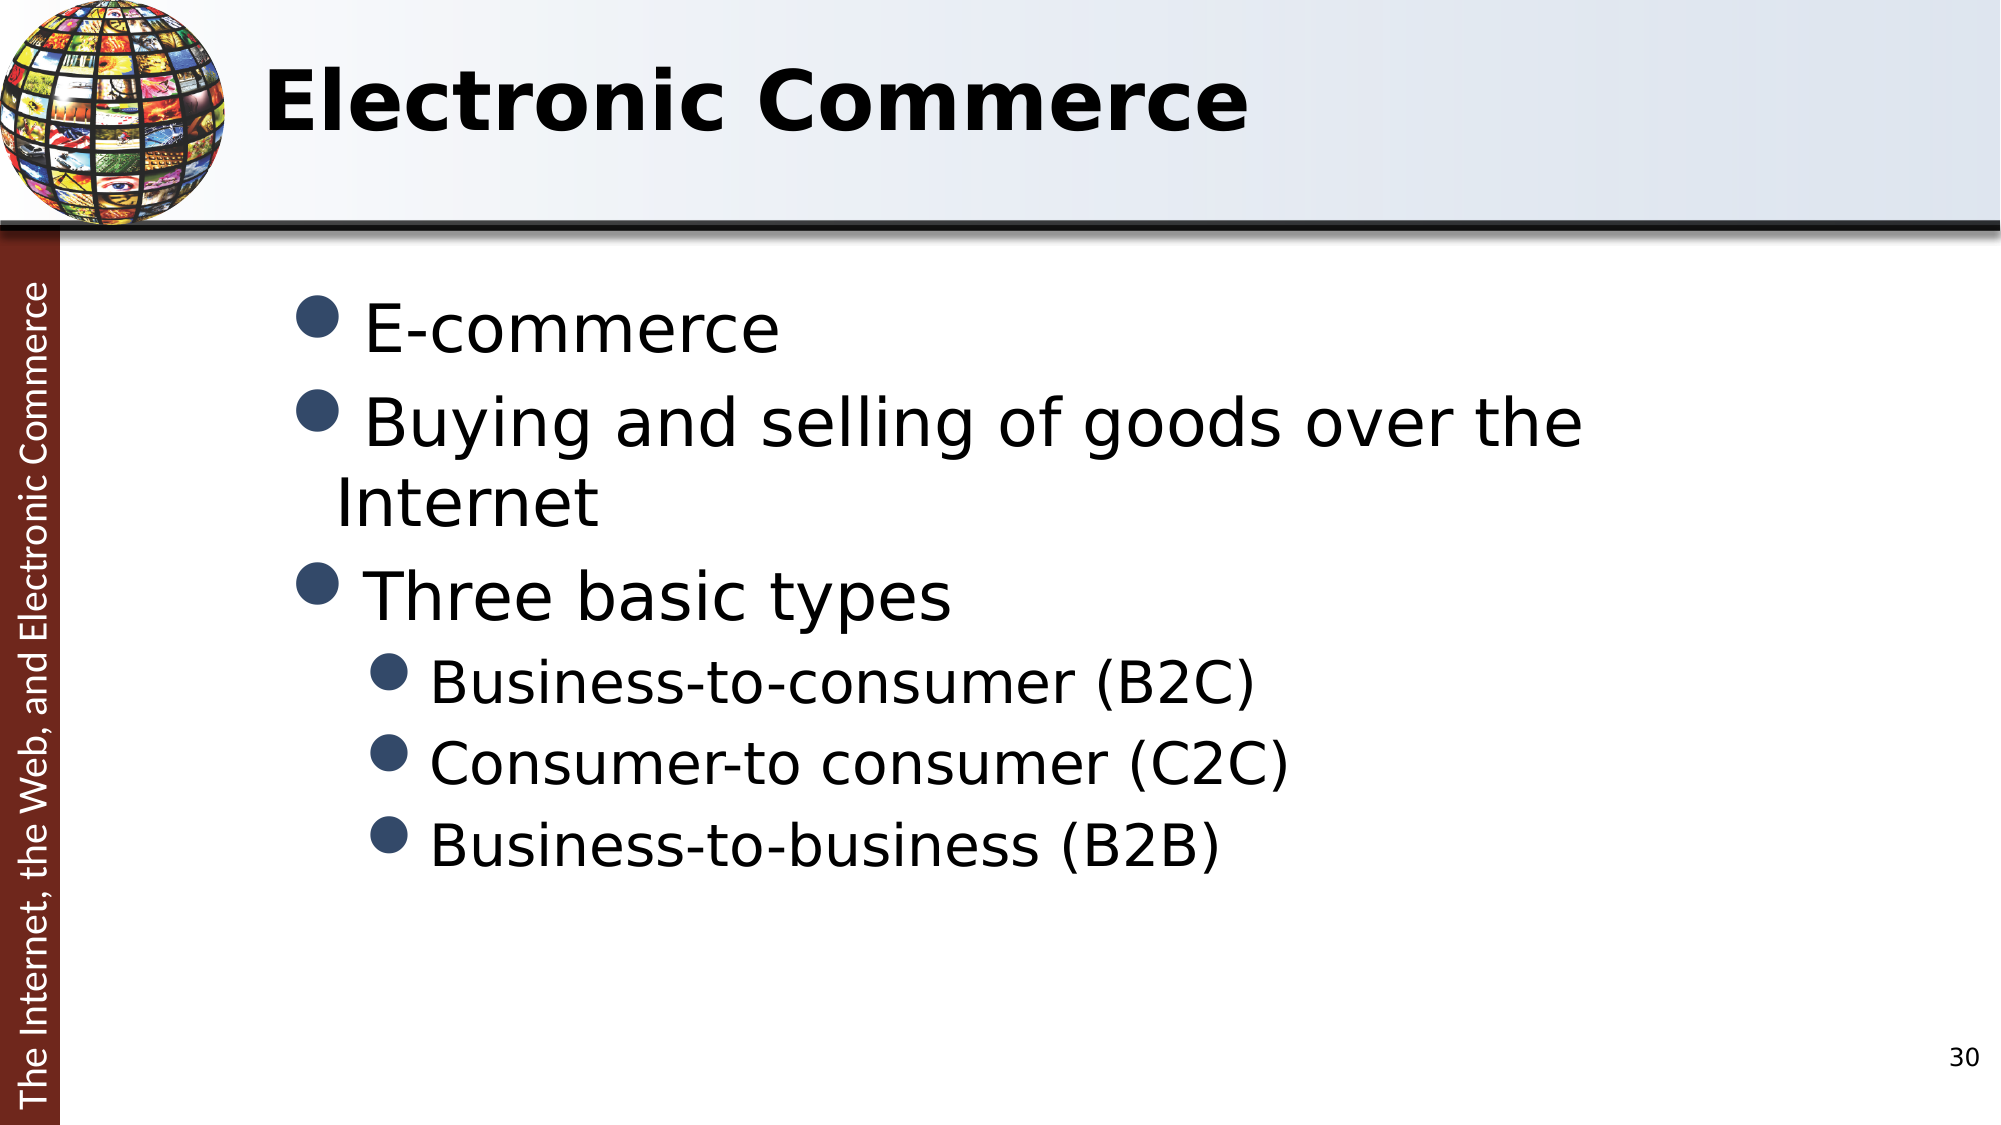

# Electronic Commerce
E-commerce
Buying and selling of goods over the Internet
Three basic types
Business-to-consumer (B2C)
Consumer-to consumer (C2C)
Business-to-business (B2B)

30